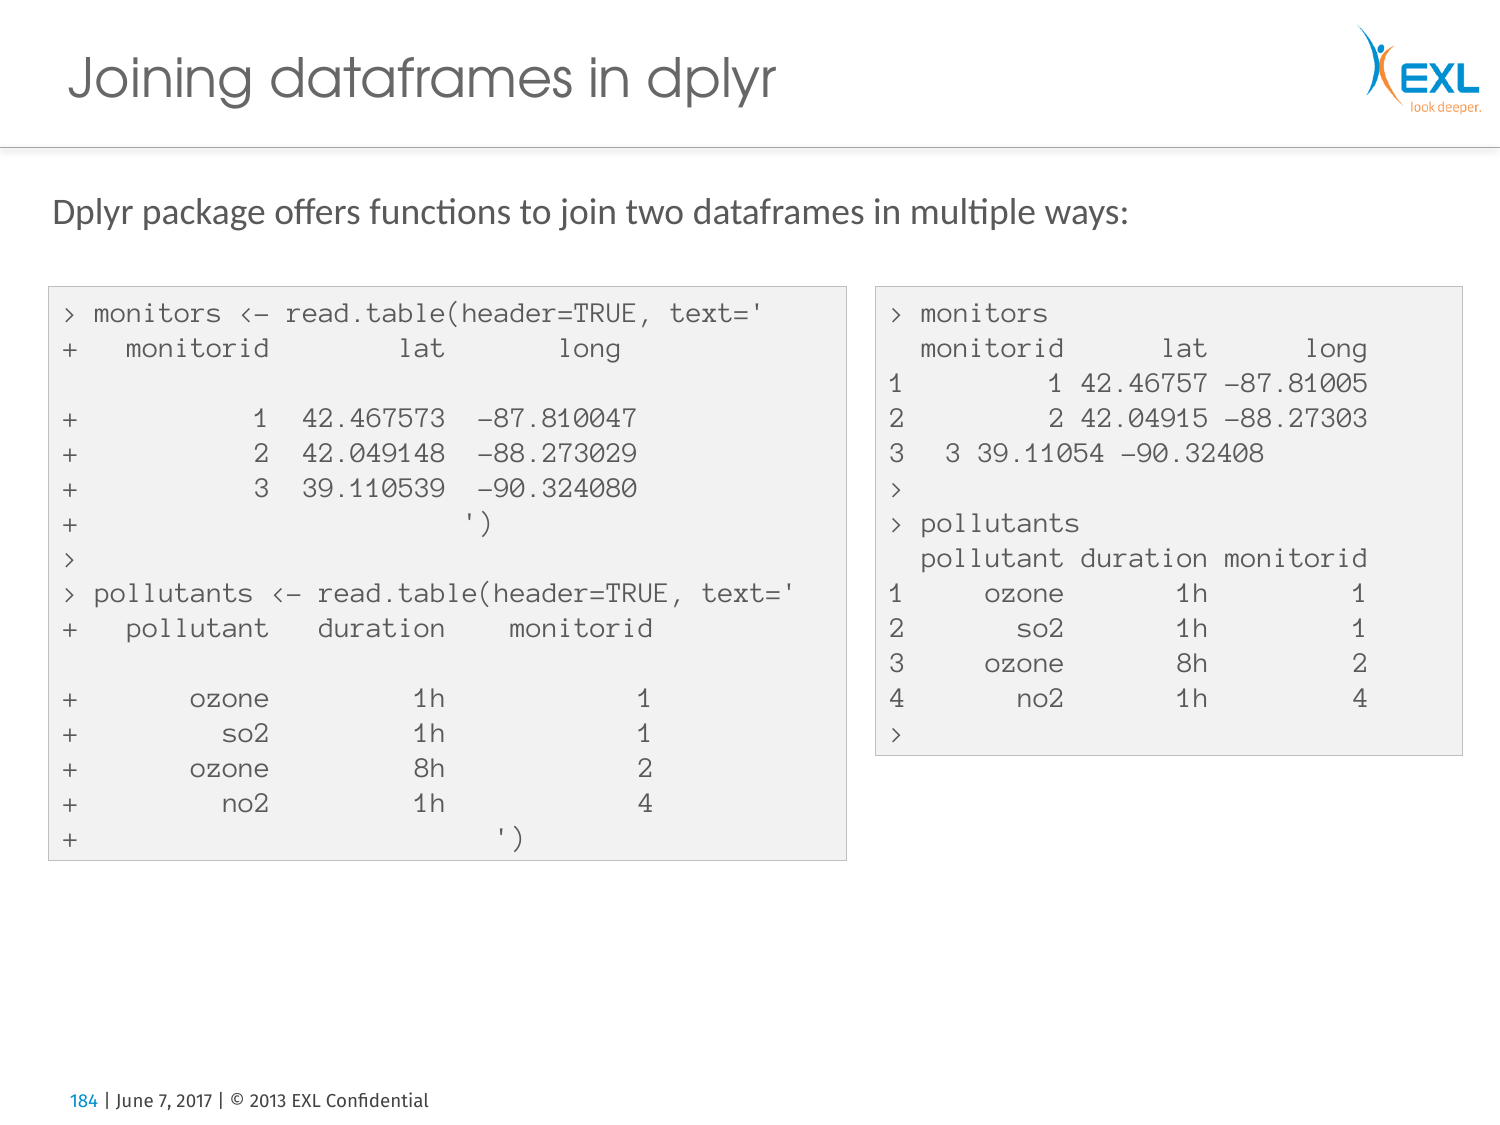

# Joining dataframes in dplyr
Dplyr package offers functions to join two dataframes in multiple ways:
> monitors <- read.table(header=TRUE, text='
+   monitorid        lat       long
+           1  42.467573  -87.810047
+           2  42.049148  -88.273029
+           3  39.110539  -90.324080
+                        ')
>
> pollutants <- read.table(header=TRUE, text='
+   pollutant   duration    monitorid
+       ozone         1h            1
+         so2         1h            1
+       ozone         8h            2
+         no2         1h            4
+                          ')
> monitors
  monitorid      lat      long
1         1 42.46757 -87.81005
2         2 42.04915 -88.27303
3 39.11054 -90.32408
>
> pollutants
  pollutant duration monitorid
1     ozone       1h         1
2       so2       1h         1
3     ozone       8h         2
4       no2       1h         4
>